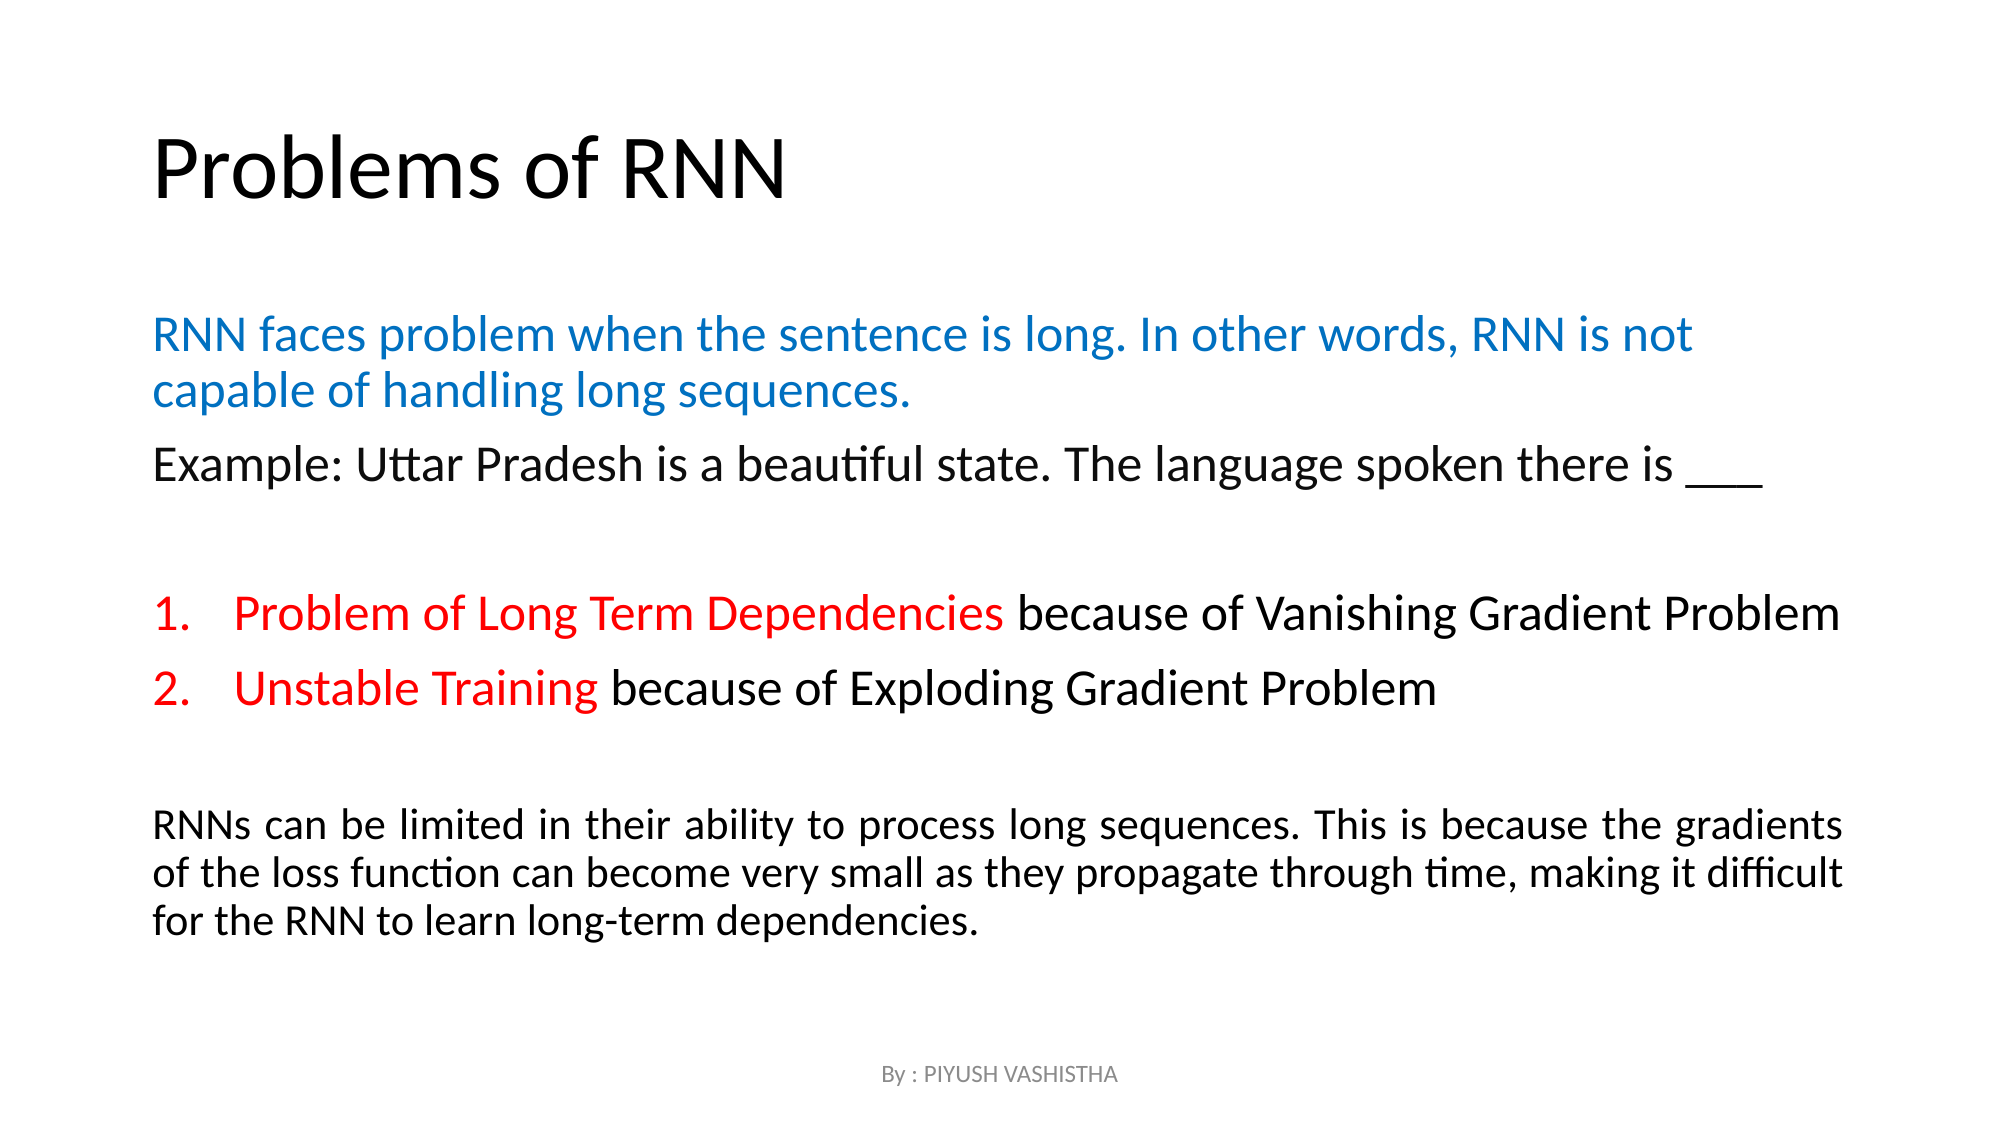

# Problems of RNN
RNN faces problem when the sentence is long. In other words, RNN is not capable of handling long sequences.
Example: Uttar Pradesh is a beautiful state. The language spoken there is ___

Problem of Long Term Dependencies because of Vanishing Gradient Problem
Unstable Training because of Exploding Gradient Problem

RNNs can be limited in their ability to process long sequences. This is because the gradients of the loss function can become very small as they propagate through time, making it difficult for the RNN to learn long-term dependencies.

By : PIYUSH VASHISTHA